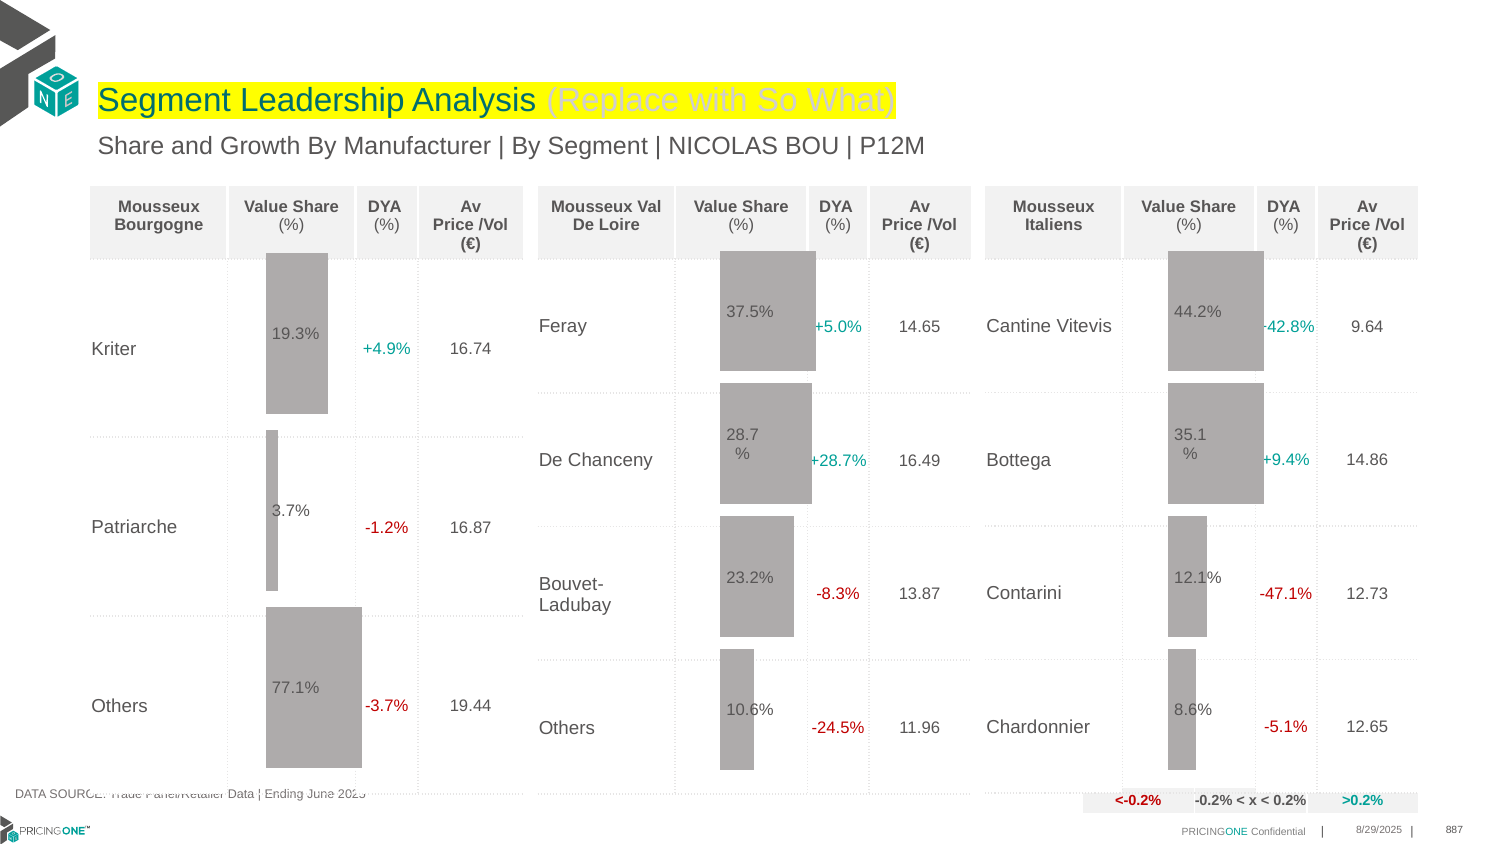

# Segment Leadership Analysis (Replace with So What)
Share and Growth By Manufacturer | By Segment | NICOLAS BOU | P12M
| Mousseux Val De Loire | Value Share (%) | DYA (%) | Av Price /Vol (€) |
| --- | --- | --- | --- |
| Feray |  | +5.0% | 14.65 |
| De Chanceny |  | +28.7% | 16.49 |
| Bouvet-Ladubay |  | -8.3% | 13.87 |
| Others |  | -24.5% | 11.96 |
| Mousseux Bourgogne | Value Share (%) | DYA (%) | Av Price /Vol (€) |
| --- | --- | --- | --- |
| Kriter |  | +4.9% | 16.74 |
| Patriarche |  | -1.2% | 16.87 |
| Others |  | -3.7% | 19.44 |
| Mousseux Italiens | Value Share (%) | DYA (%) | Av Price /Vol (€) |
| --- | --- | --- | --- |
| Cantine Vitevis |  | +42.8% | 9.64 |
| Bottega |  | +9.4% | 14.86 |
| Contarini |  | -47.1% | 12.73 |
| Chardonnier |  | -5.1% | 12.65 |

### Chart

| Category | Mousseux Bourgogne | NICOLAS BOU |
|---|---|
| None | 0.19272198791747408 |

### Chart

| Category | Mousseux Val De Loire | NICOLAS BOU |
|---|---|
| None | 0.374911158493248 |

### Chart

| Category | Mousseux Italiens | NICOLAS BOU |
|---|---|
| None | 0.4415728555573173 |
DATA SOURCE: Trade Panel/Retailer Data | Ending June 2025
| <-0.2% | -0.2% < x < 0.2% | >0.2% |
| --- | --- | --- |

8/29/2025
887